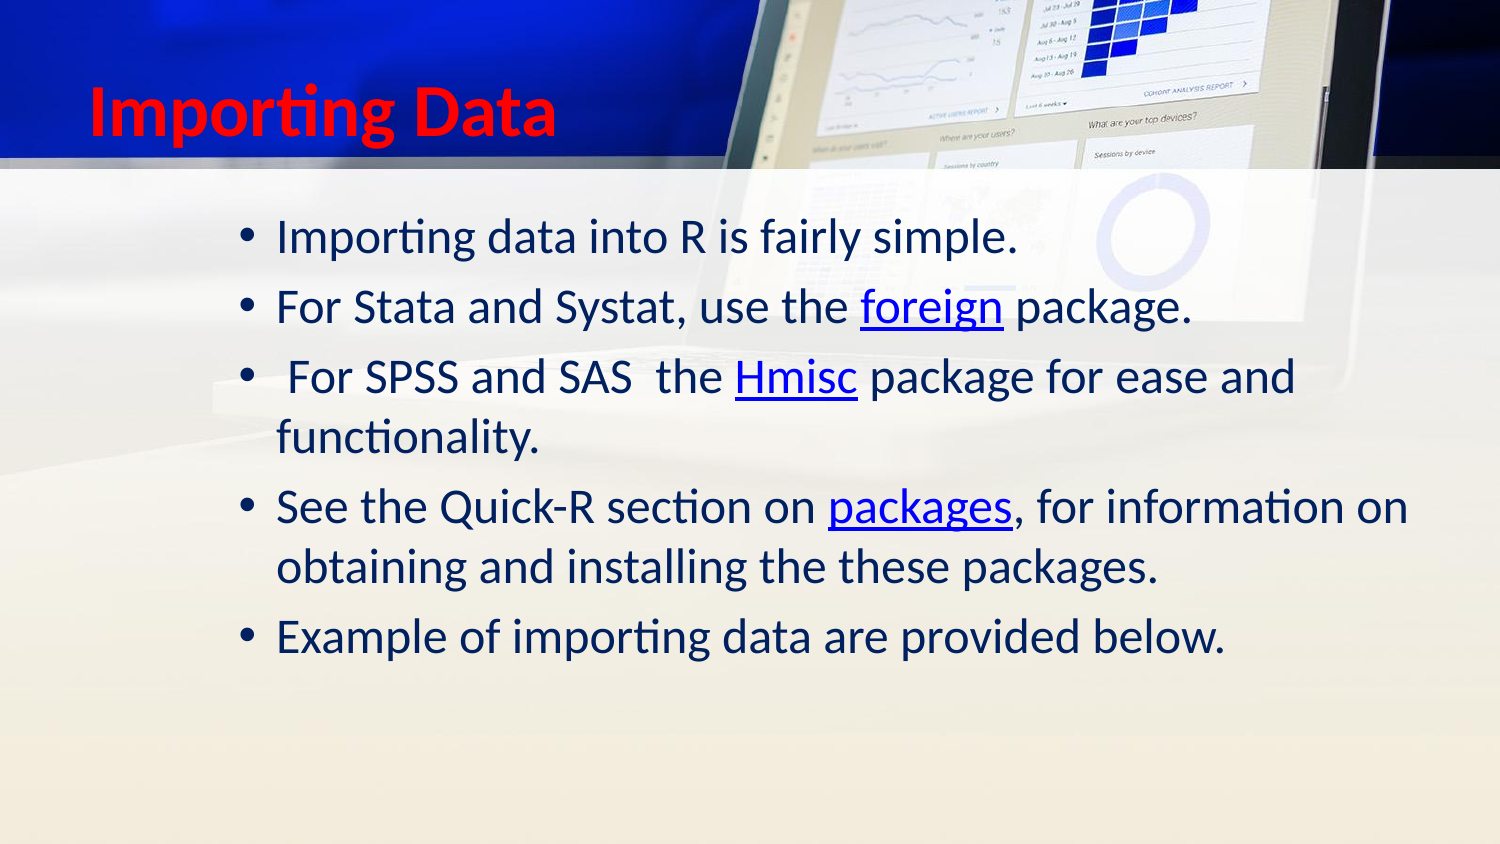

# Importing Data
Importing data into R is fairly simple.
For Stata and Systat, use the foreign package.
 For SPSS and SAS  the Hmisc package for ease and functionality.
See the Quick-R section on packages, for information on obtaining and installing the these packages.
Example of importing data are provided below.